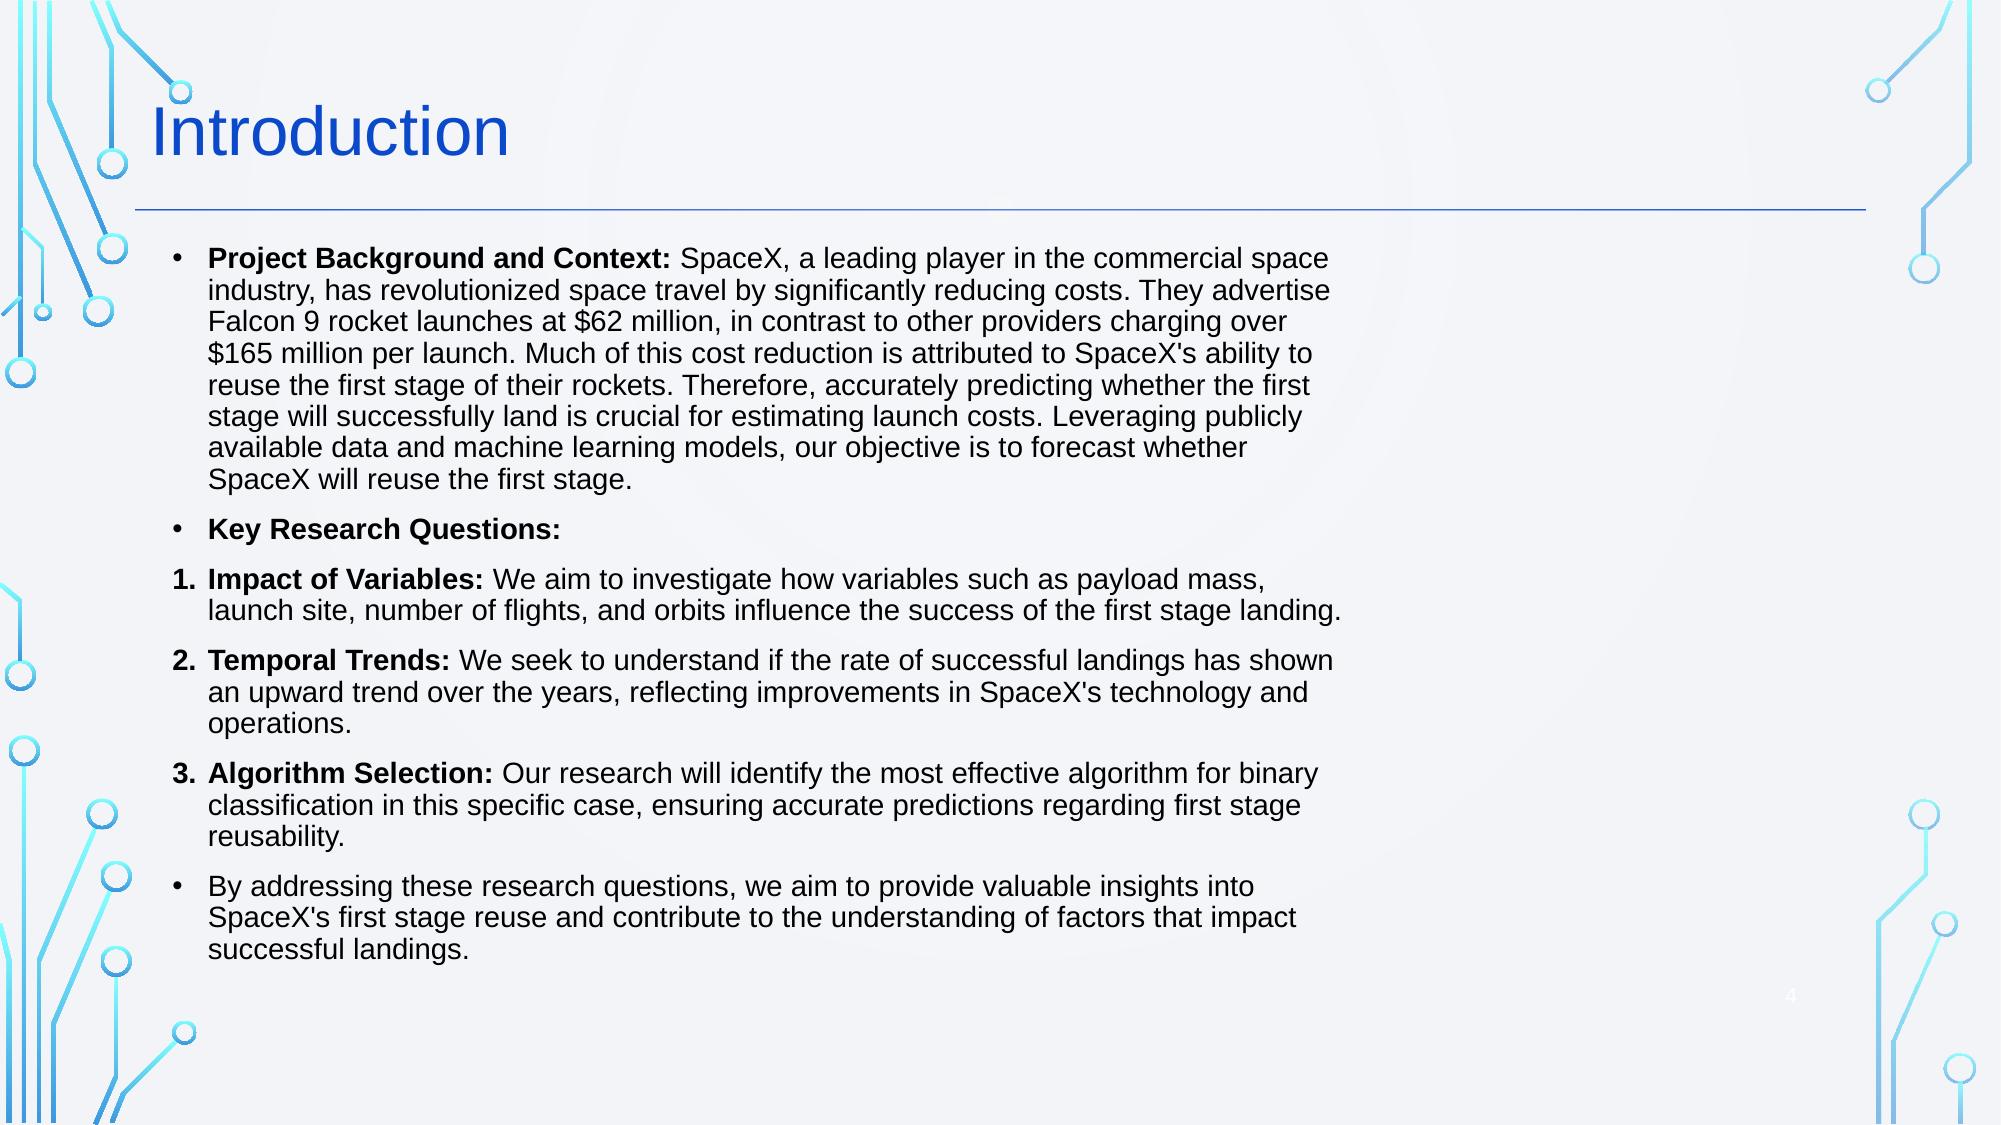

Introduction
Project Background and Context: SpaceX, a leading player in the commercial space industry, has revolutionized space travel by significantly reducing costs. They advertise Falcon 9 rocket launches at $62 million, in contrast to other providers charging over $165 million per launch. Much of this cost reduction is attributed to SpaceX's ability to reuse the first stage of their rockets. Therefore, accurately predicting whether the first stage will successfully land is crucial for estimating launch costs. Leveraging publicly available data and machine learning models, our objective is to forecast whether SpaceX will reuse the first stage.
Key Research Questions:
Impact of Variables: We aim to investigate how variables such as payload mass, launch site, number of flights, and orbits influence the success of the first stage landing.
Temporal Trends: We seek to understand if the rate of successful landings has shown an upward trend over the years, reflecting improvements in SpaceX's technology and operations.
Algorithm Selection: Our research will identify the most effective algorithm for binary classification in this specific case, ensuring accurate predictions regarding first stage reusability.
By addressing these research questions, we aim to provide valuable insights into SpaceX's first stage reuse and contribute to the understanding of factors that impact successful landings.

4